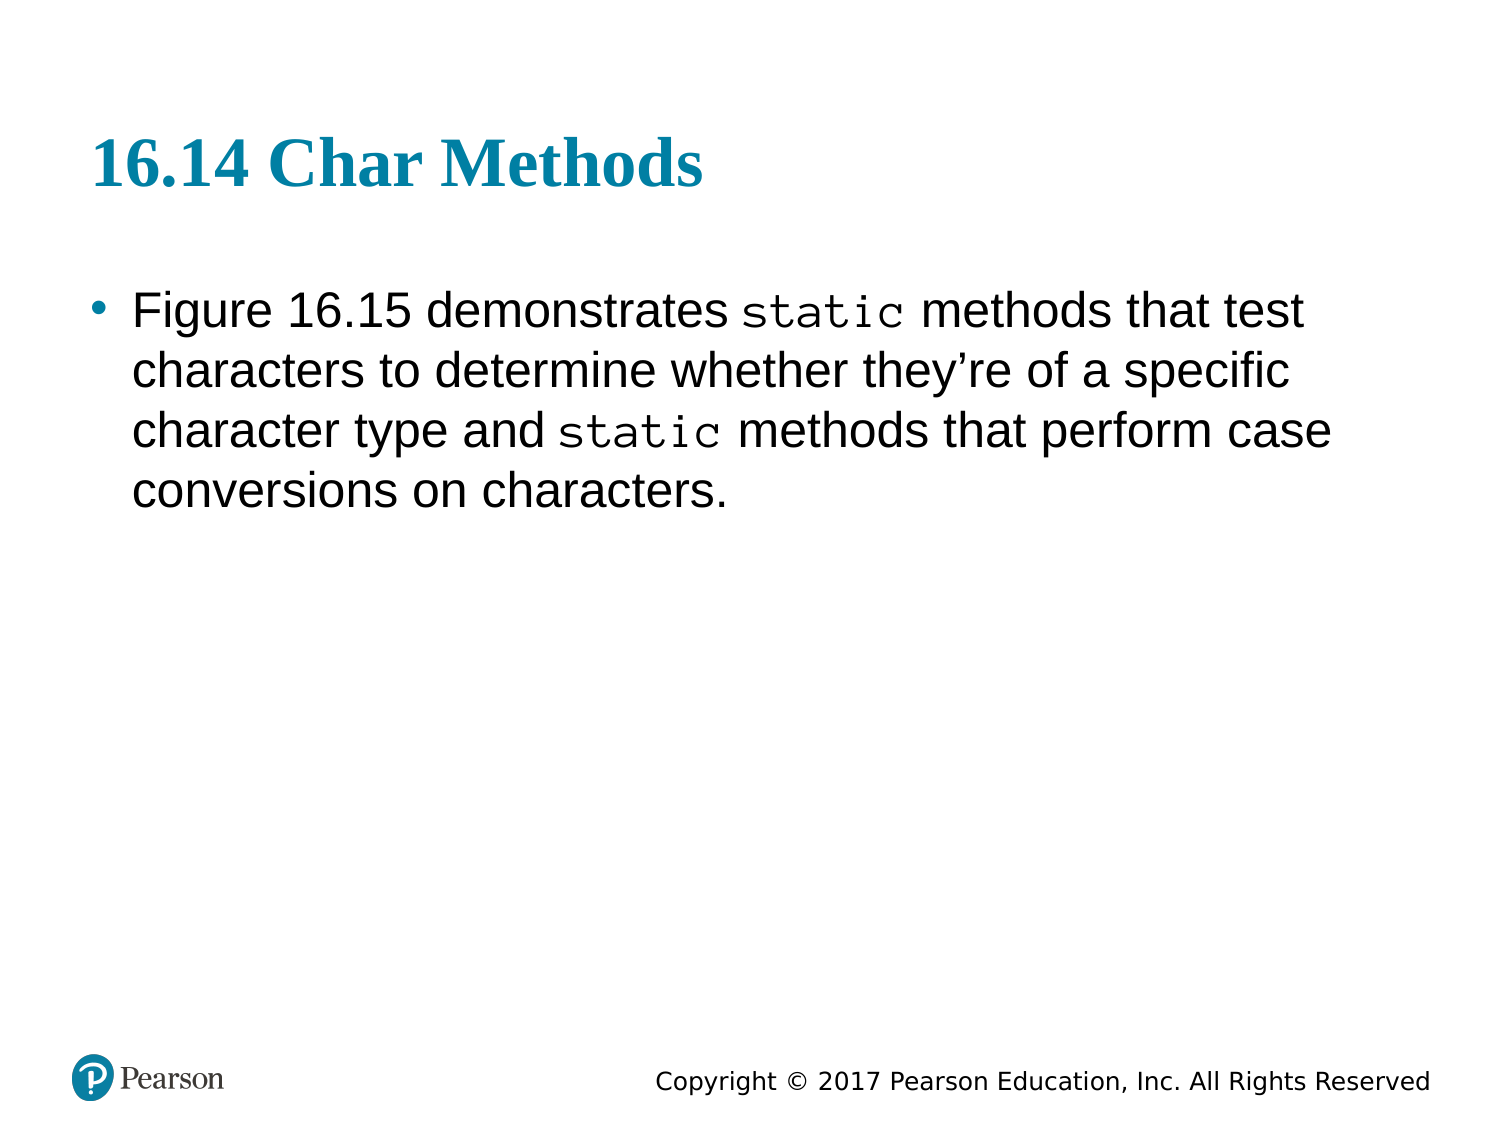

# 16.14 Char Methods
Figure 16.15 demonstrates static methods that test characters to determine whether they’re of a specific character type and static methods that perform case conversions on characters.